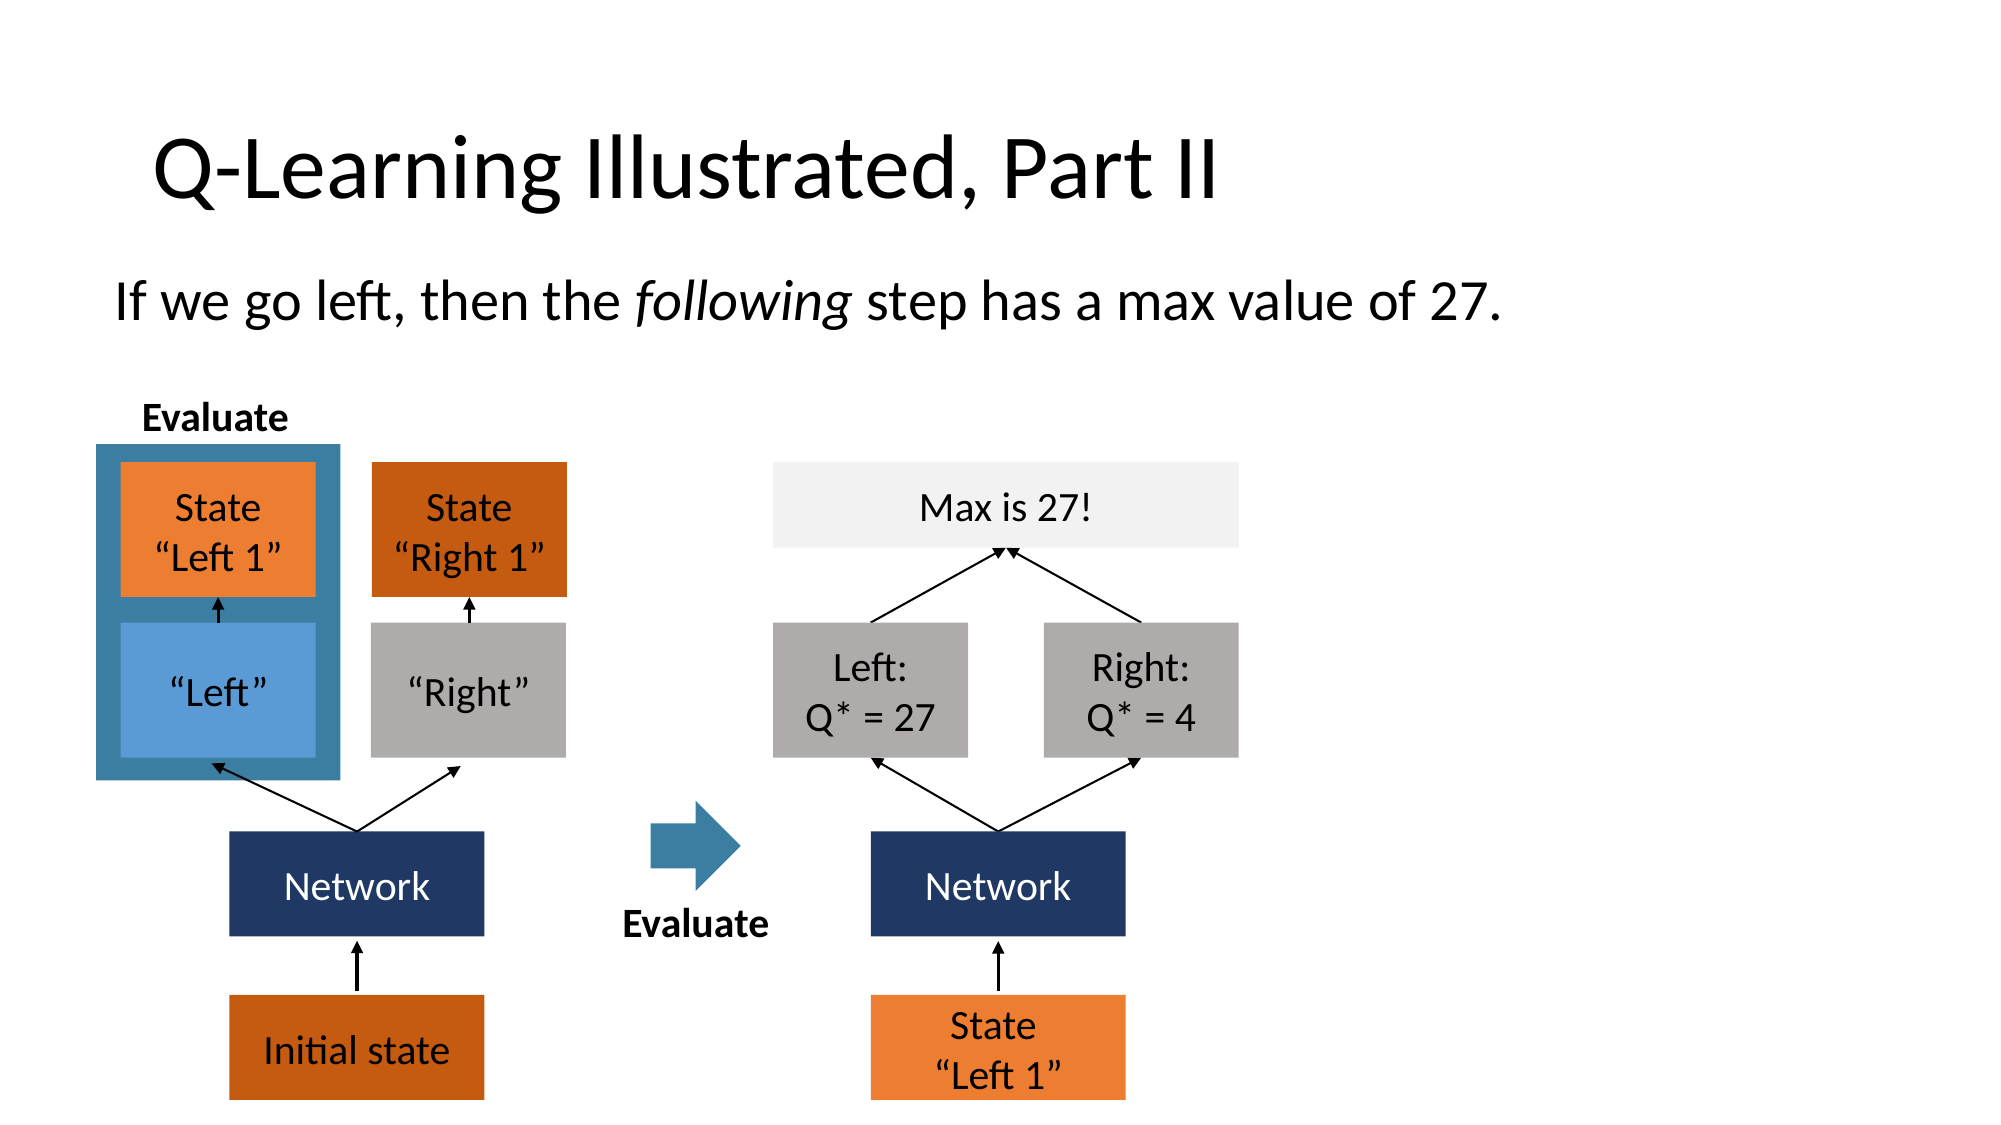

# Q-Learning Illustrated, Part II
If we go left, then the following step has a max value of 27.
Evaluate

State “Left 1”
State “Right 1”
“Left”
“Right”
Network
Initial state
Max is 27!
Left:
Q* = 27
Right:
Q* = 4
Network
State
“Left 1”

Evaluate